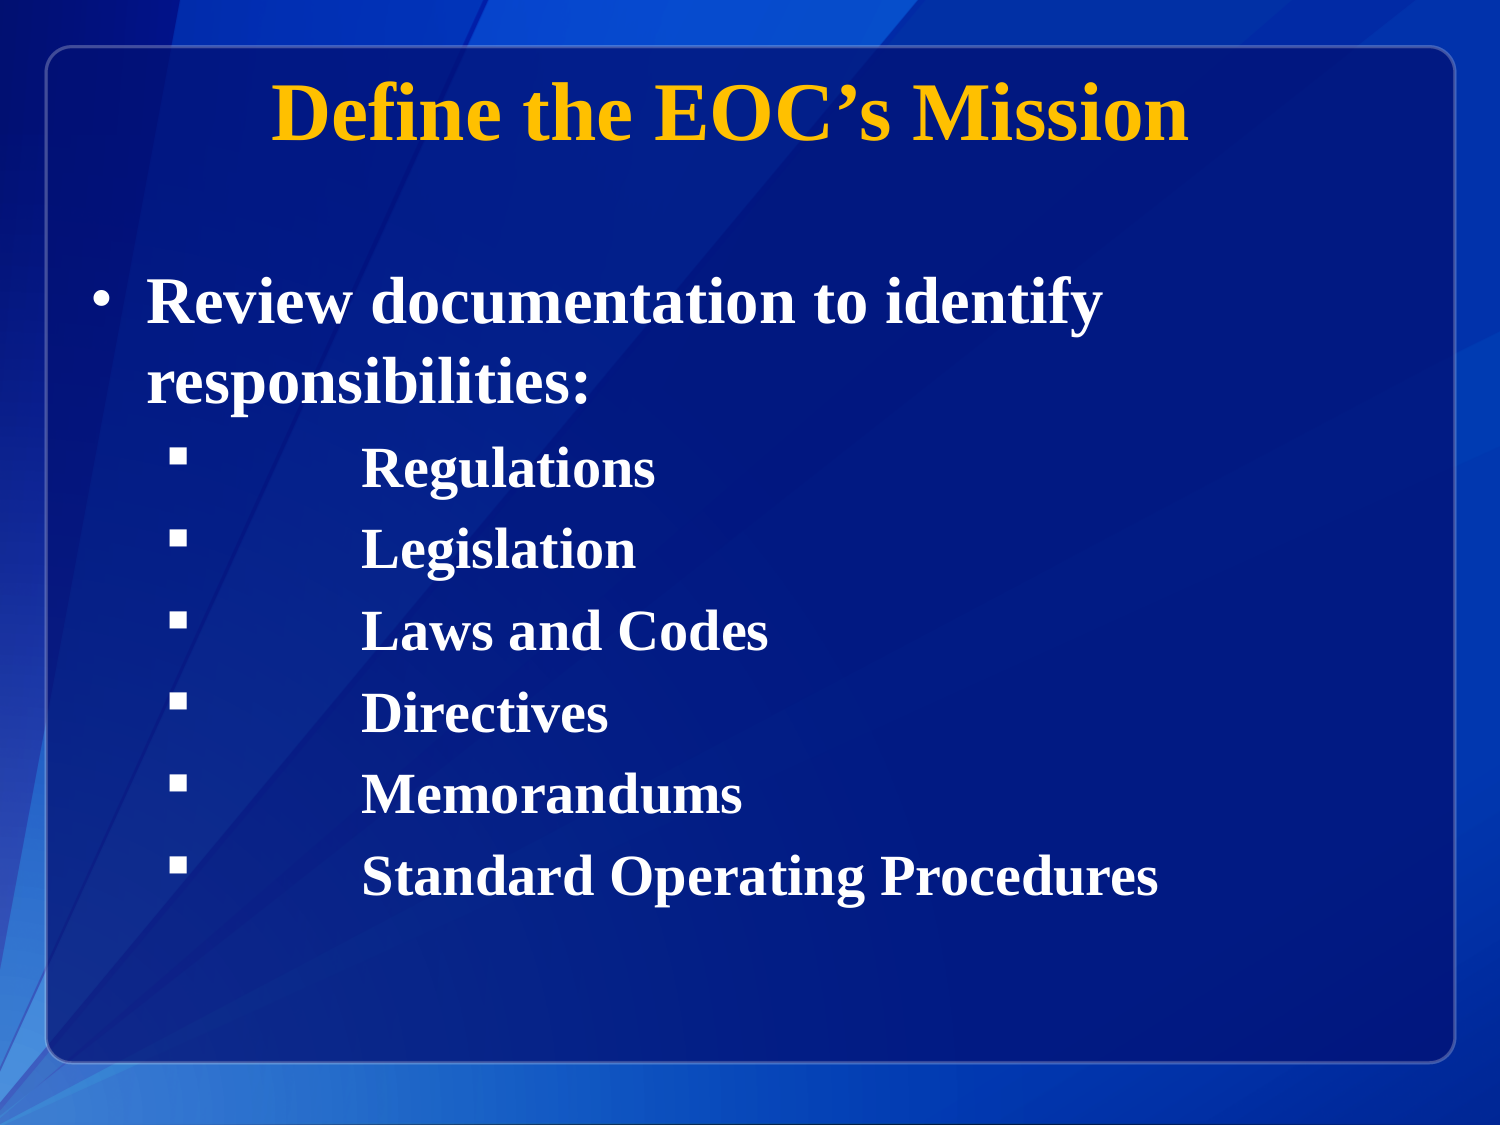

# Define the EOC’s Mission
Review documentation to identify responsibilities:
	Regulations
	Legislation
	Laws and Codes
	Directives
	Memorandums
	Standard Operating Procedures